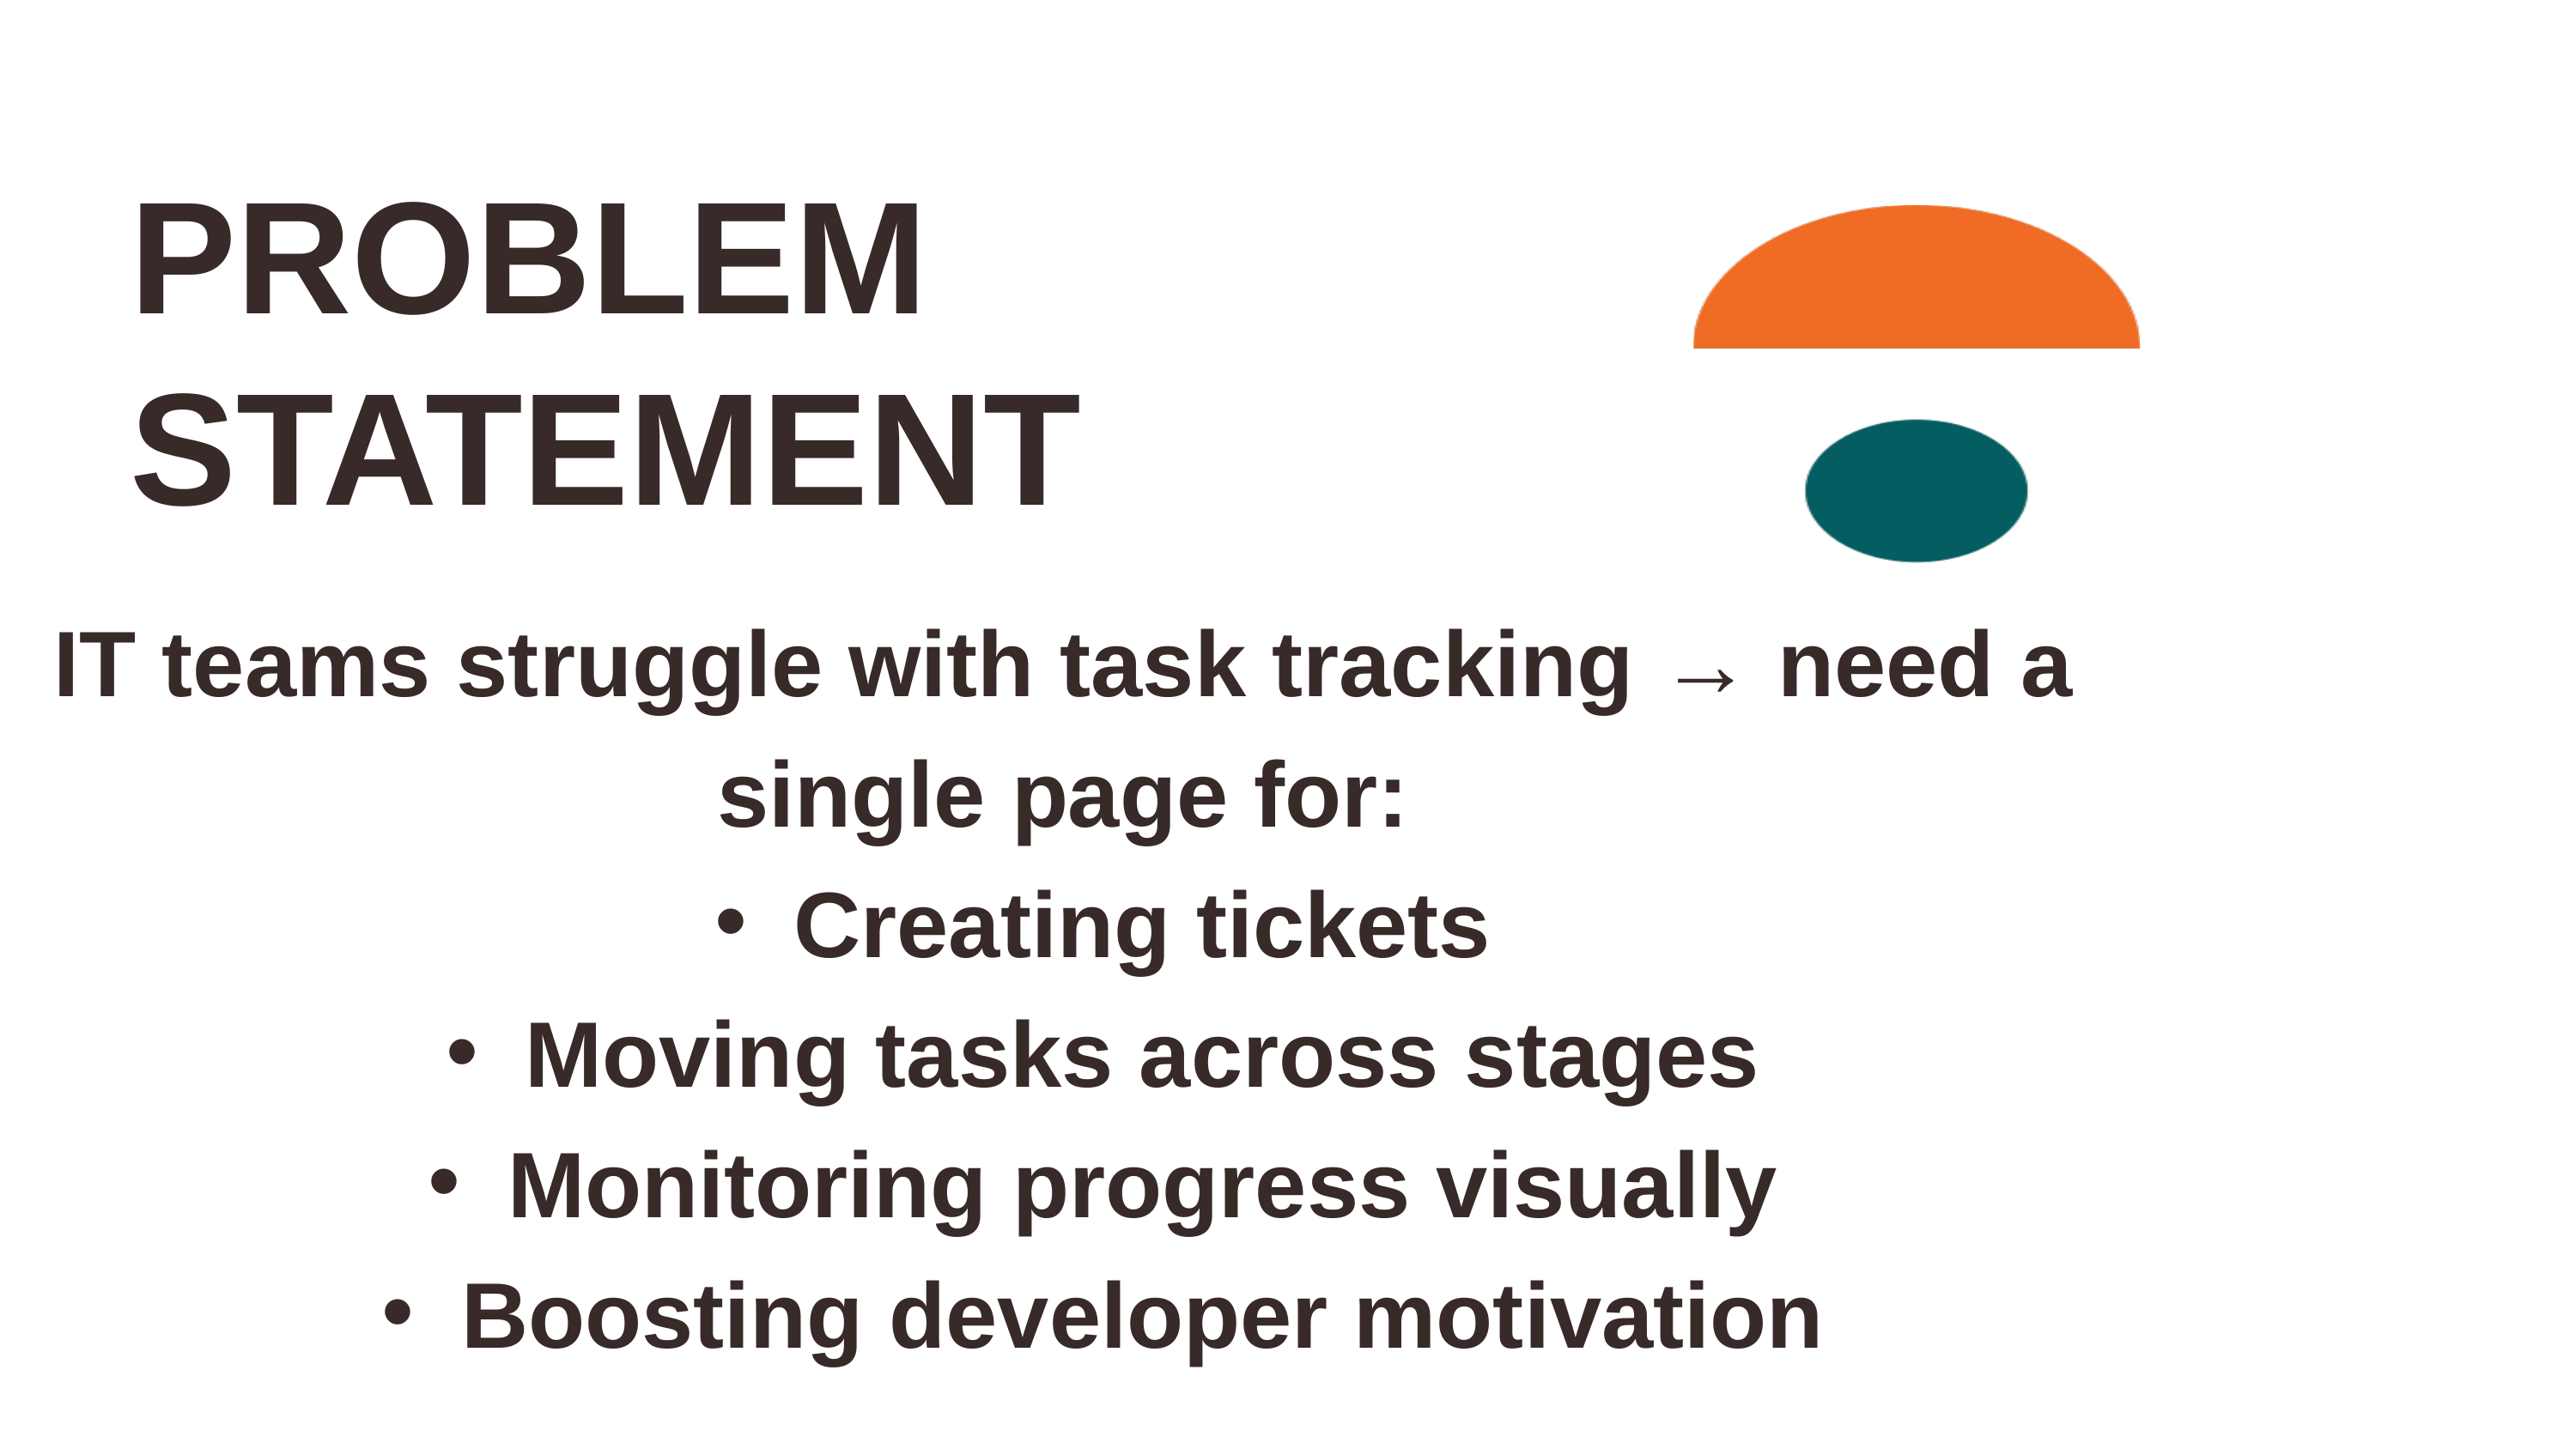

PROBLEM STATEMENT

IT teams struggle with task tracking → need a single page for:
Creating tickets
Moving tasks across stages
Monitoring progress visually
Boosting developer motivation